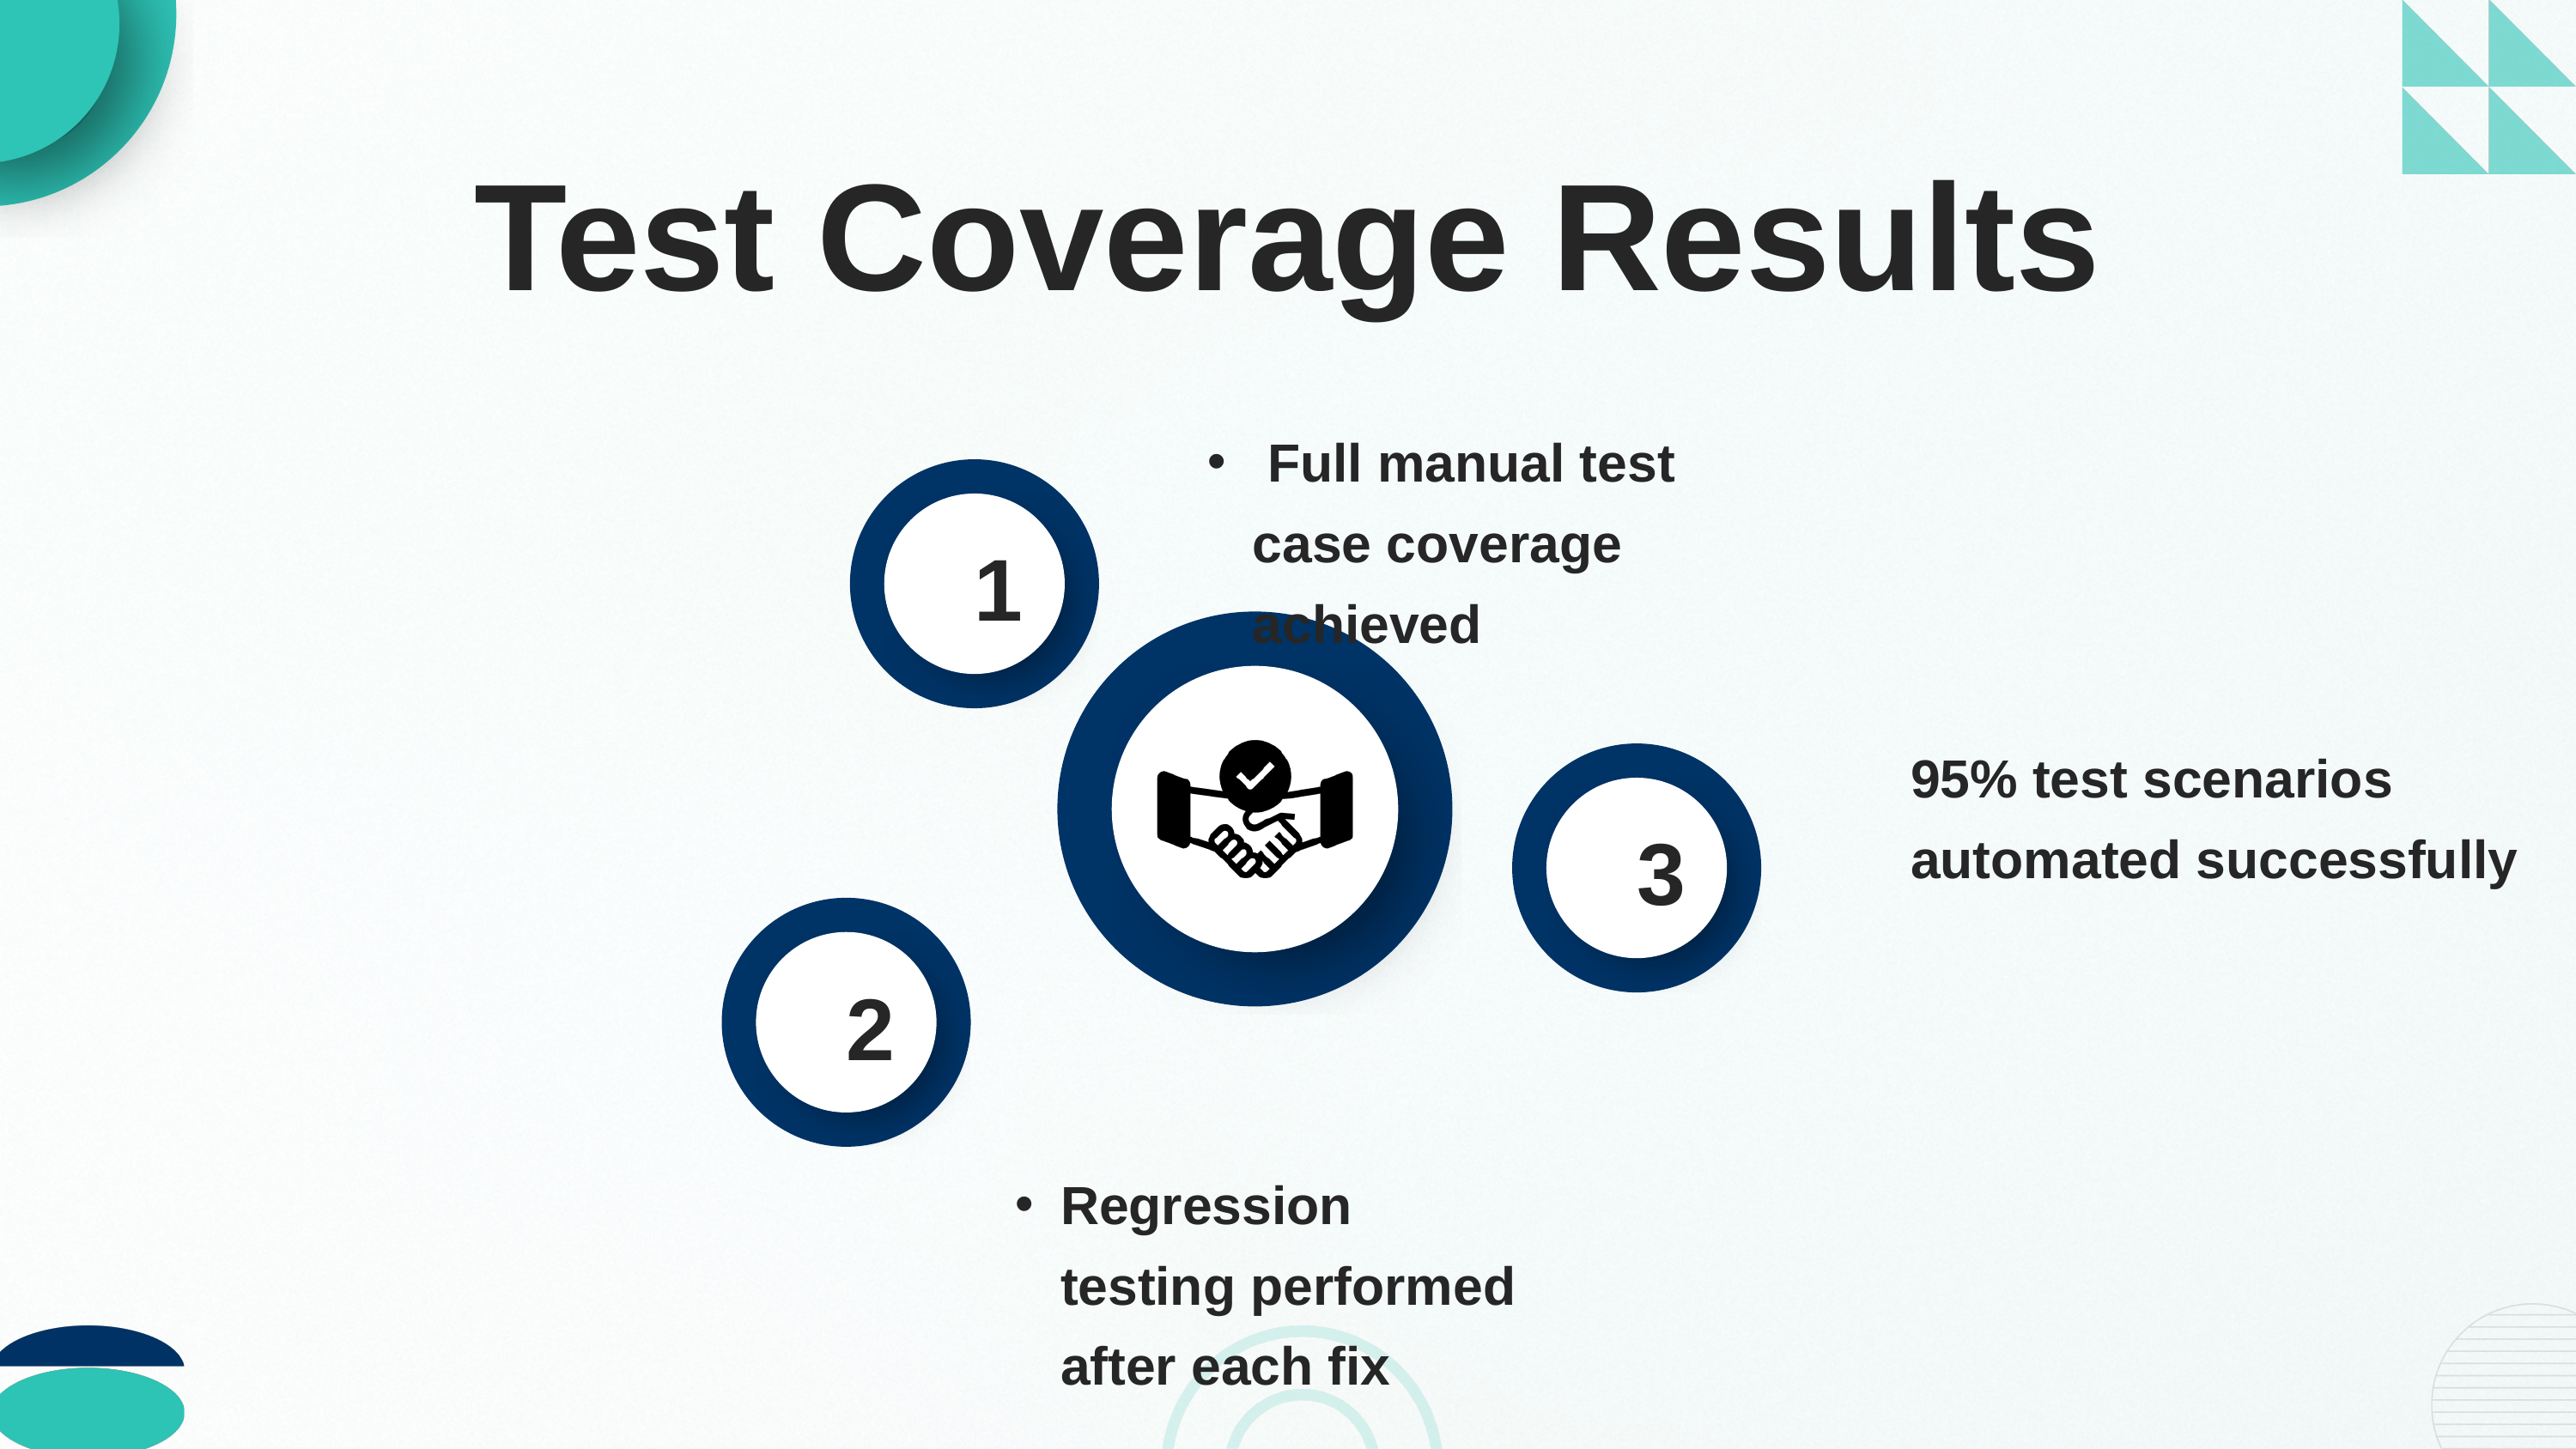

Test Coverage Results
 Full manual test case coverage achieved

1

95% test scenarios automated successfully

3

2
Regression testing performed after each fix